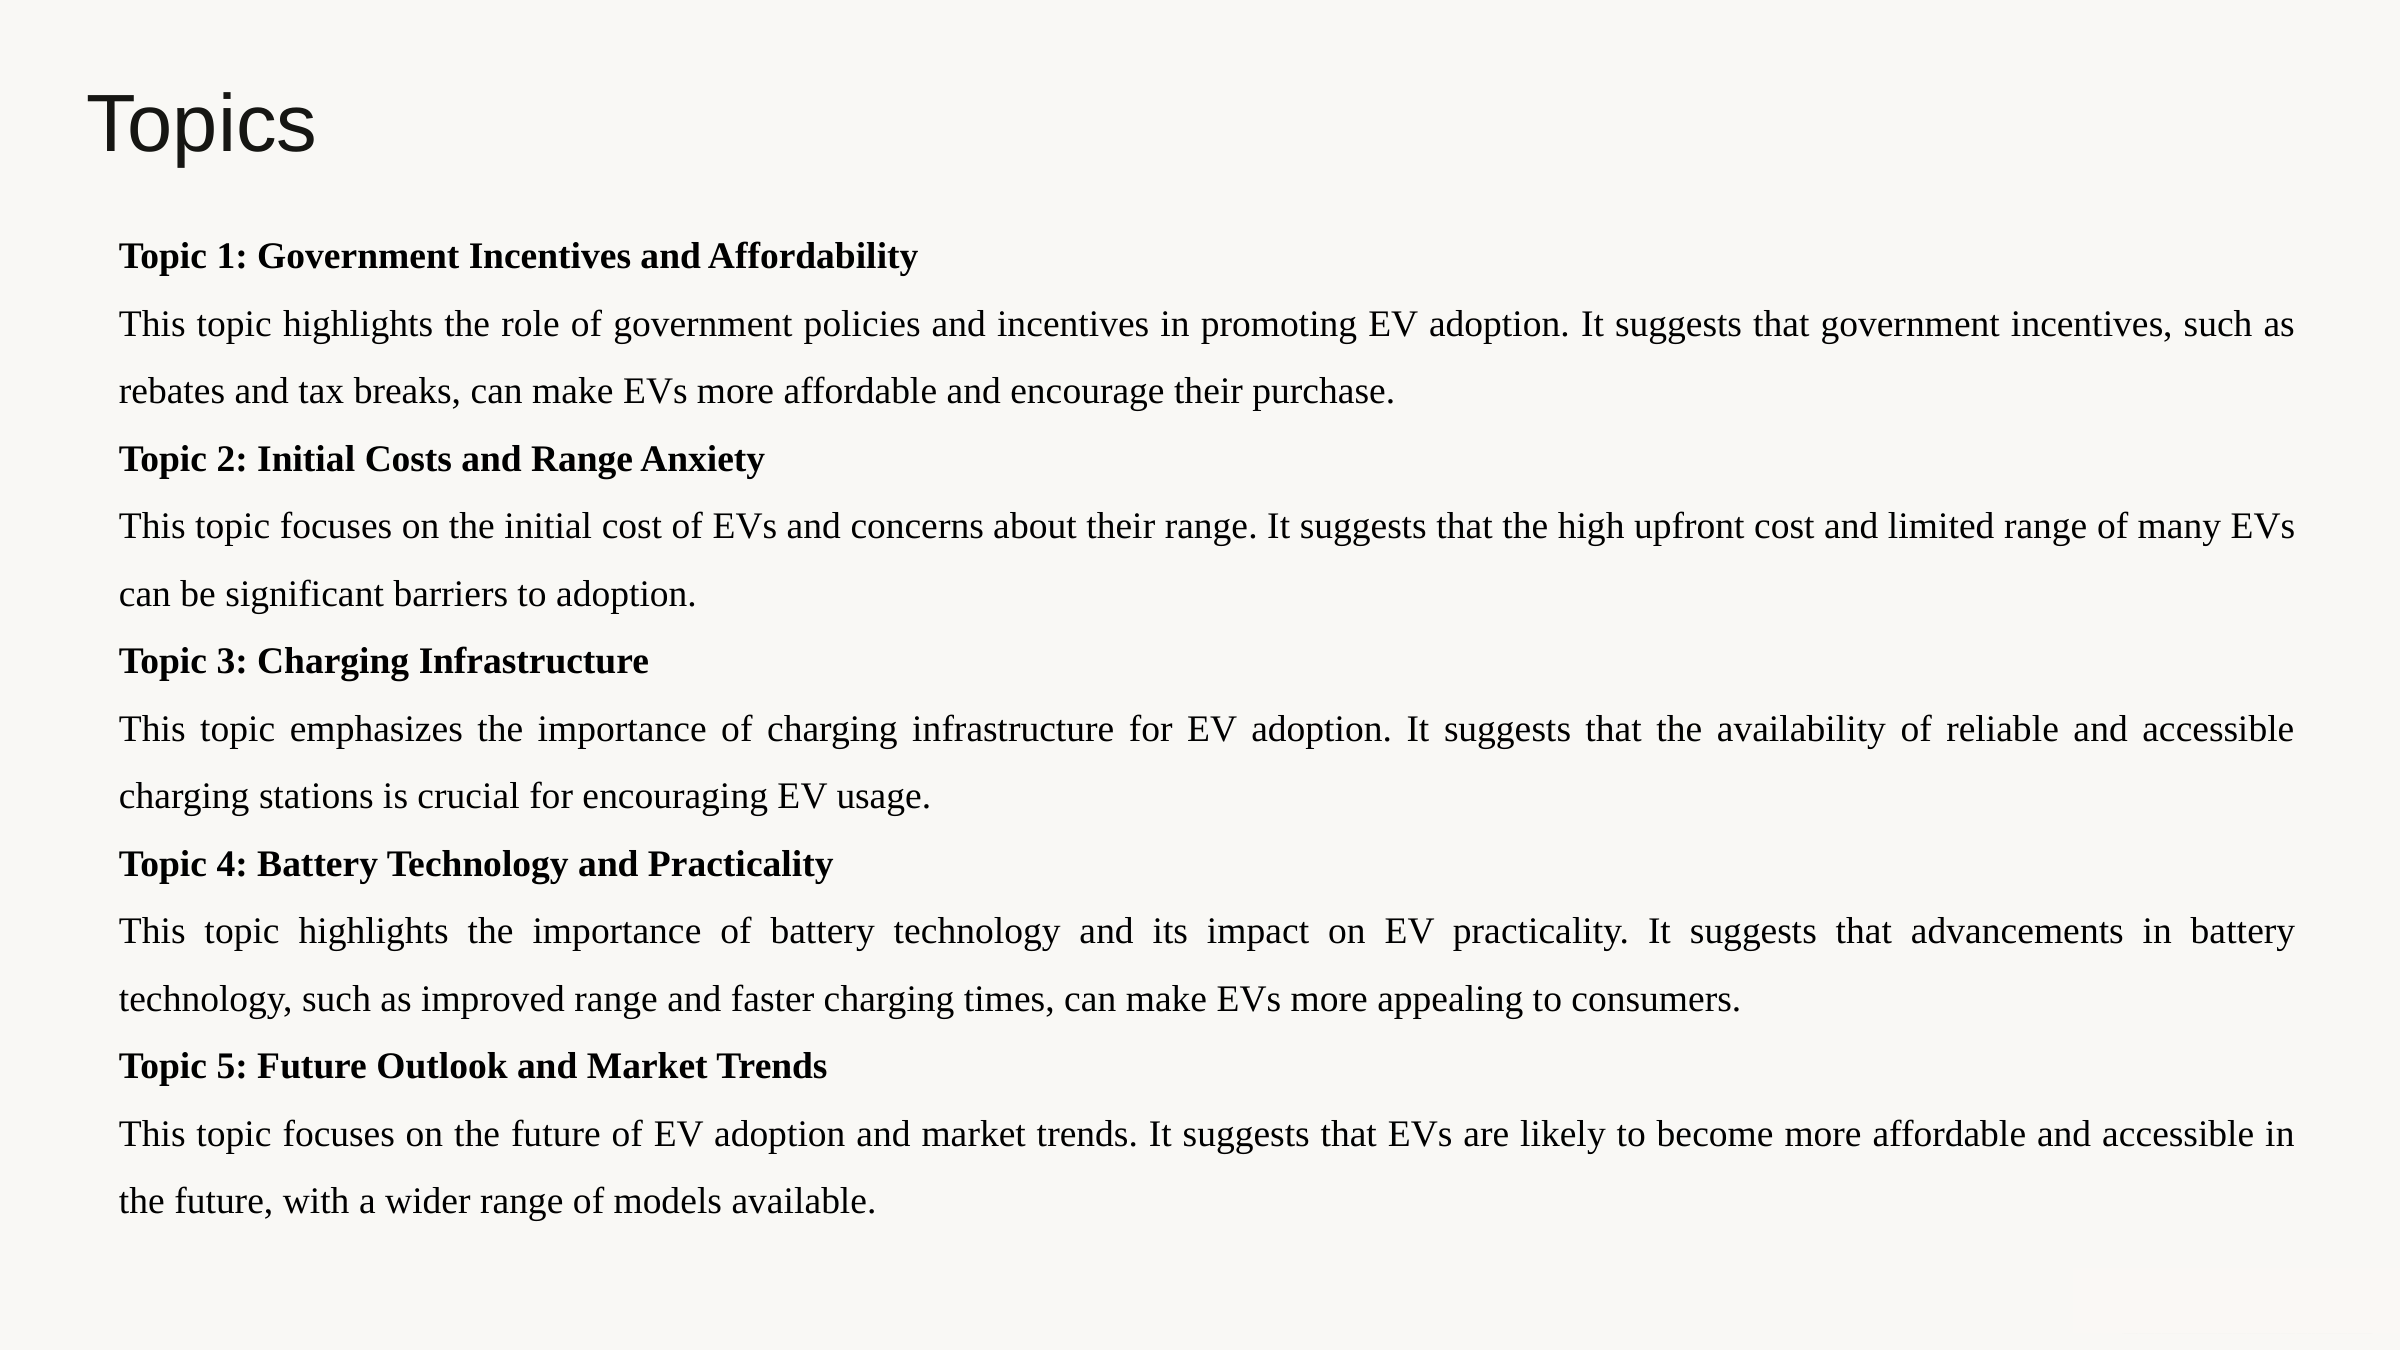

Topics
Topic 1: Government Incentives and Affordability
This topic highlights the role of government policies and incentives in promoting EV adoption. It suggests that government incentives, such as rebates and tax breaks, can make EVs more affordable and encourage their purchase.
Topic 2: Initial Costs and Range Anxiety
This topic focuses on the initial cost of EVs and concerns about their range. It suggests that the high upfront cost and limited range of many EVs can be significant barriers to adoption.
Topic 3: Charging Infrastructure
This topic emphasizes the importance of charging infrastructure for EV adoption. It suggests that the availability of reliable and accessible charging stations is crucial for encouraging EV usage.
Topic 4: Battery Technology and Practicality
This topic highlights the importance of battery technology and its impact on EV practicality. It suggests that advancements in battery technology, such as improved range and faster charging times, can make EVs more appealing to consumers.
Topic 5: Future Outlook and Market Trends
This topic focuses on the future of EV adoption and market trends. It suggests that EVs are likely to become more affordable and accessible in the future, with a wider range of models available.